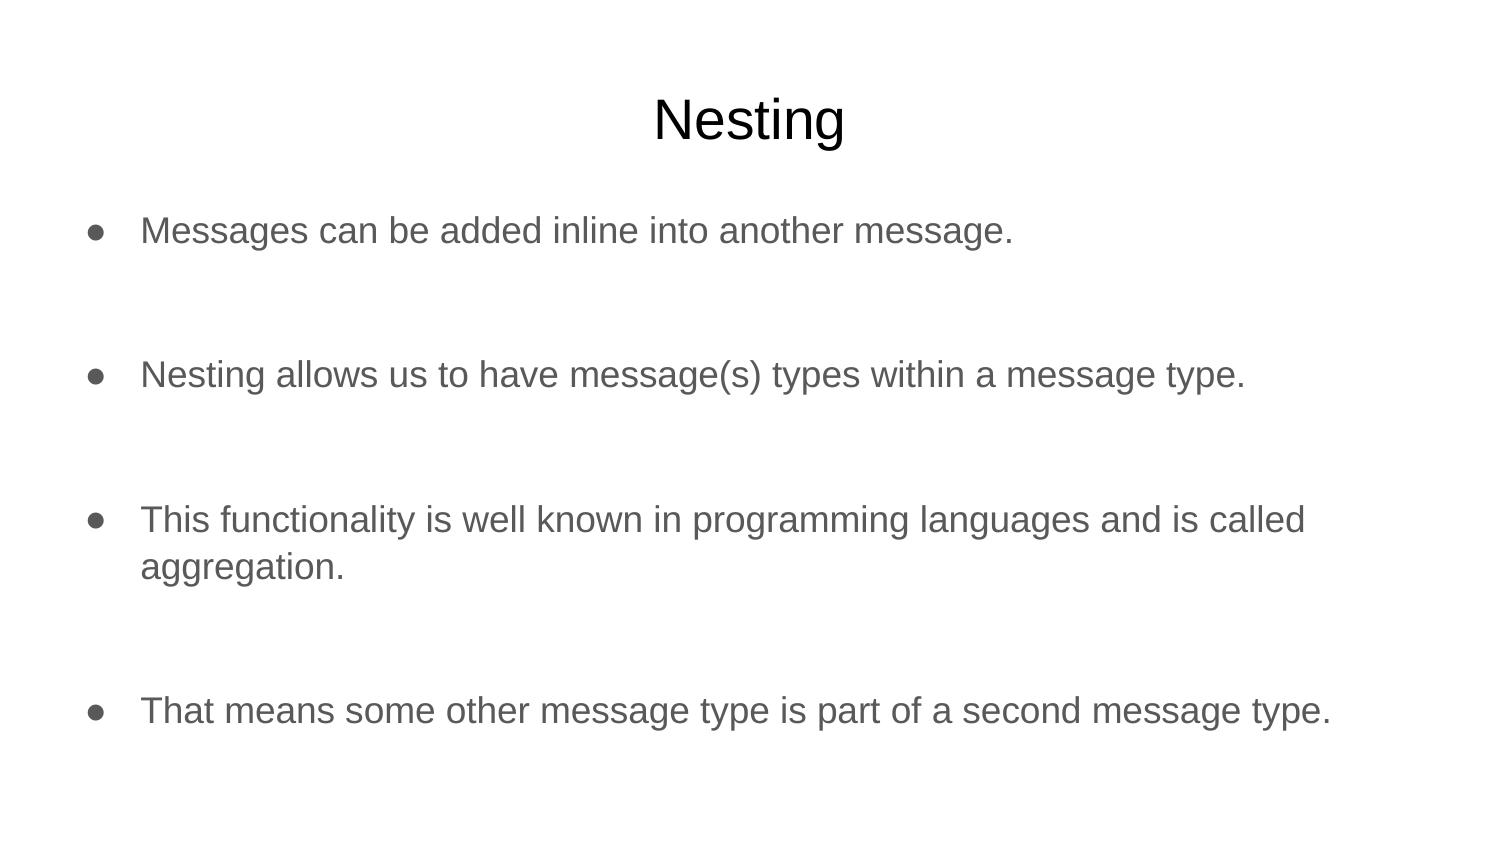

# Nesting
Messages can be added inline into another message.

Nesting allows us to have message(s) types within a message type.

This functionality is well known in programming languages and is called aggregation.

That means some other message type is part of a second message type.